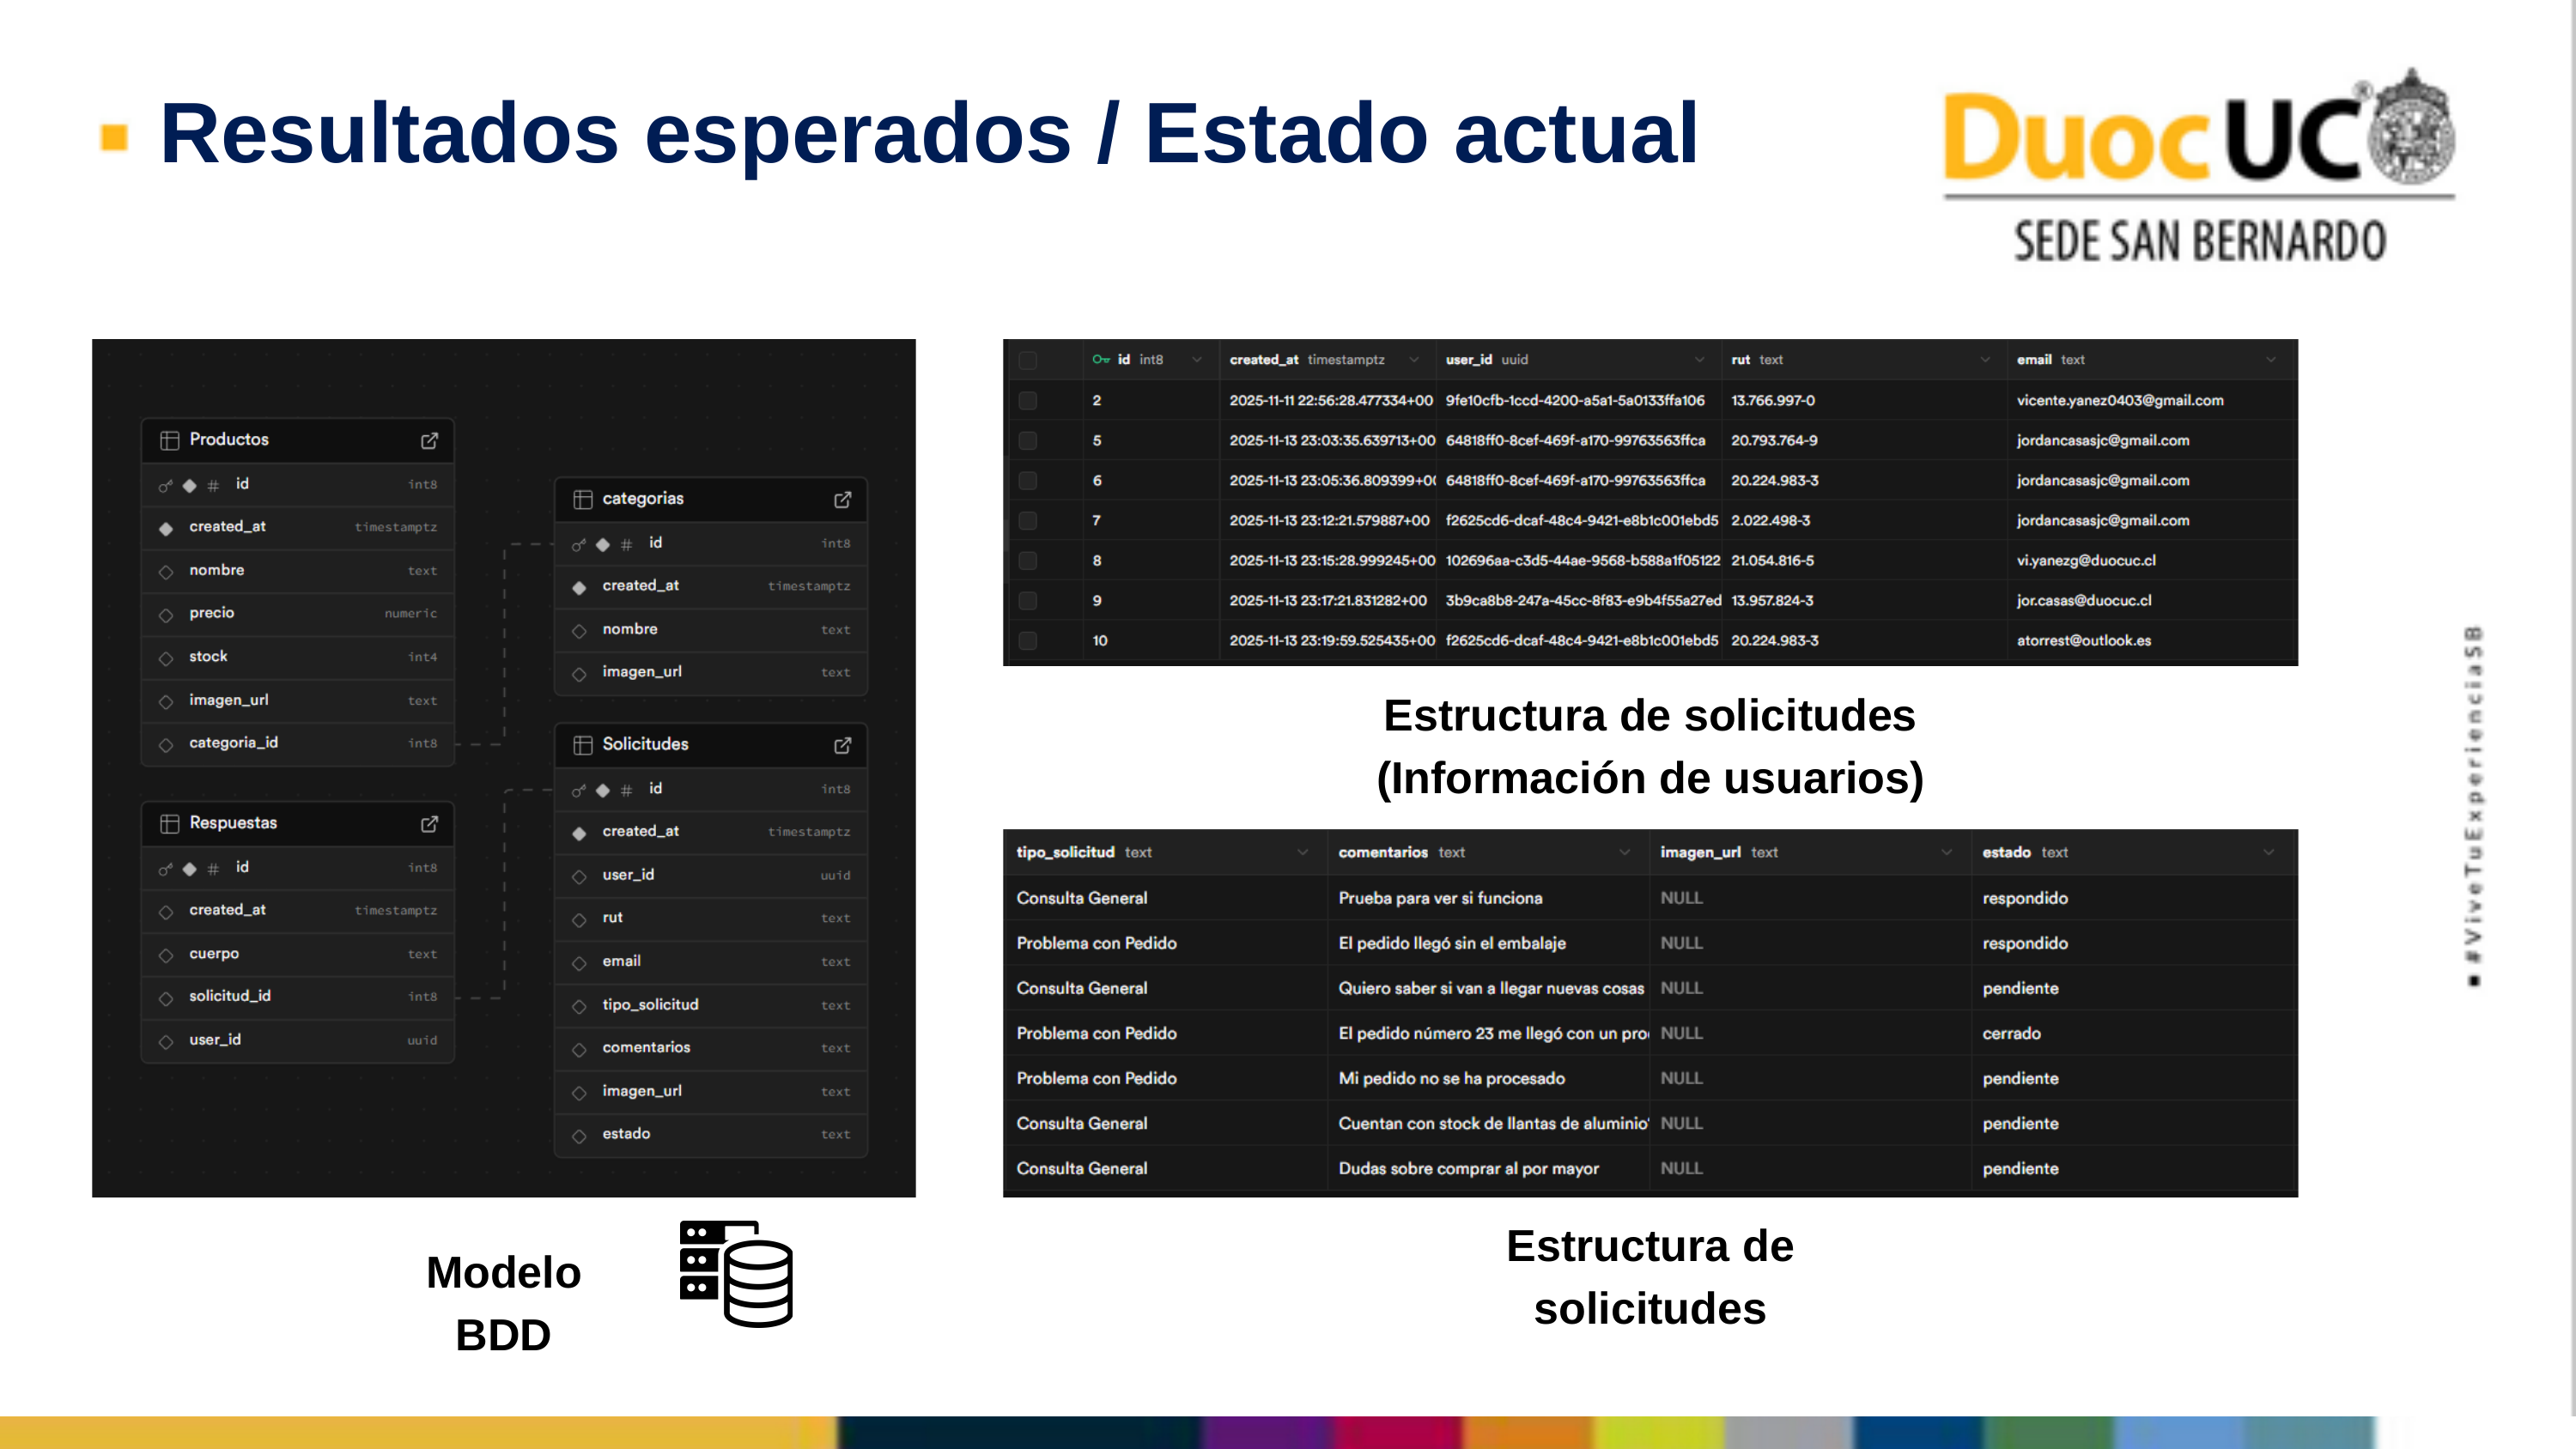

Resultados esperados / Estado actual

Estructura de solicitudes (Información de usuarios)

Estructura de solicitudes

Modelo BDD